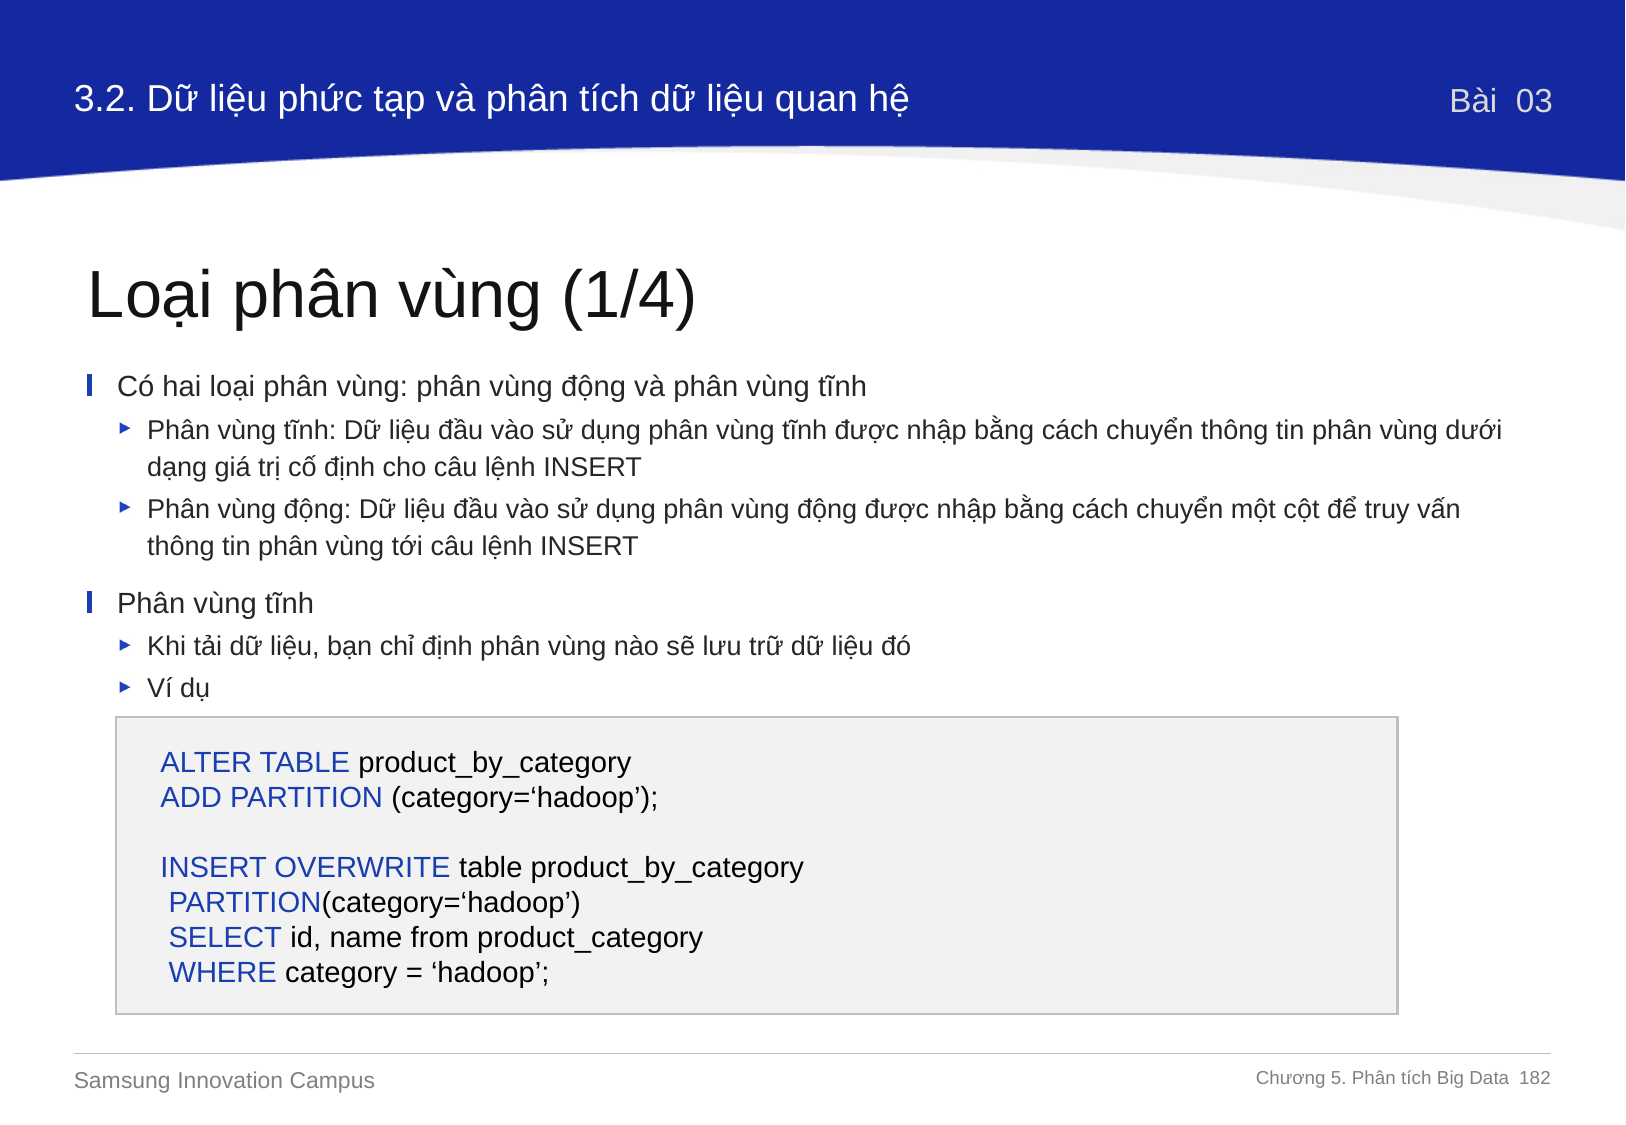

3.2. Dữ liệu phức tạp và phân tích dữ liệu quan hệ
Bài  03
Loại phân vùng (1/4)
Có hai loại phân vùng: phân vùng động và phân vùng tĩnh
Phân vùng tĩnh: Dữ liệu đầu vào sử dụng phân vùng tĩnh được nhập bằng cách chuyển thông tin phân vùng dưới dạng giá trị cố định cho câu lệnh INSERT
Phân vùng động: Dữ liệu đầu vào sử dụng phân vùng động được nhập bằng cách chuyển một cột để truy vấn thông tin phân vùng tới câu lệnh INSERT
Phân vùng tĩnh
Khi tải dữ liệu, bạn chỉ định phân vùng nào sẽ lưu trữ dữ liệu đó
Ví dụ

ALTER TABLE product_by_category
ADD PARTITION (category=‘hadoop’);

INSERT OVERWRITE table product_by_category
 PARTITION(category=‘hadoop’)
 SELECT id, name from product_category
 WHERE category = ‘hadoop’;